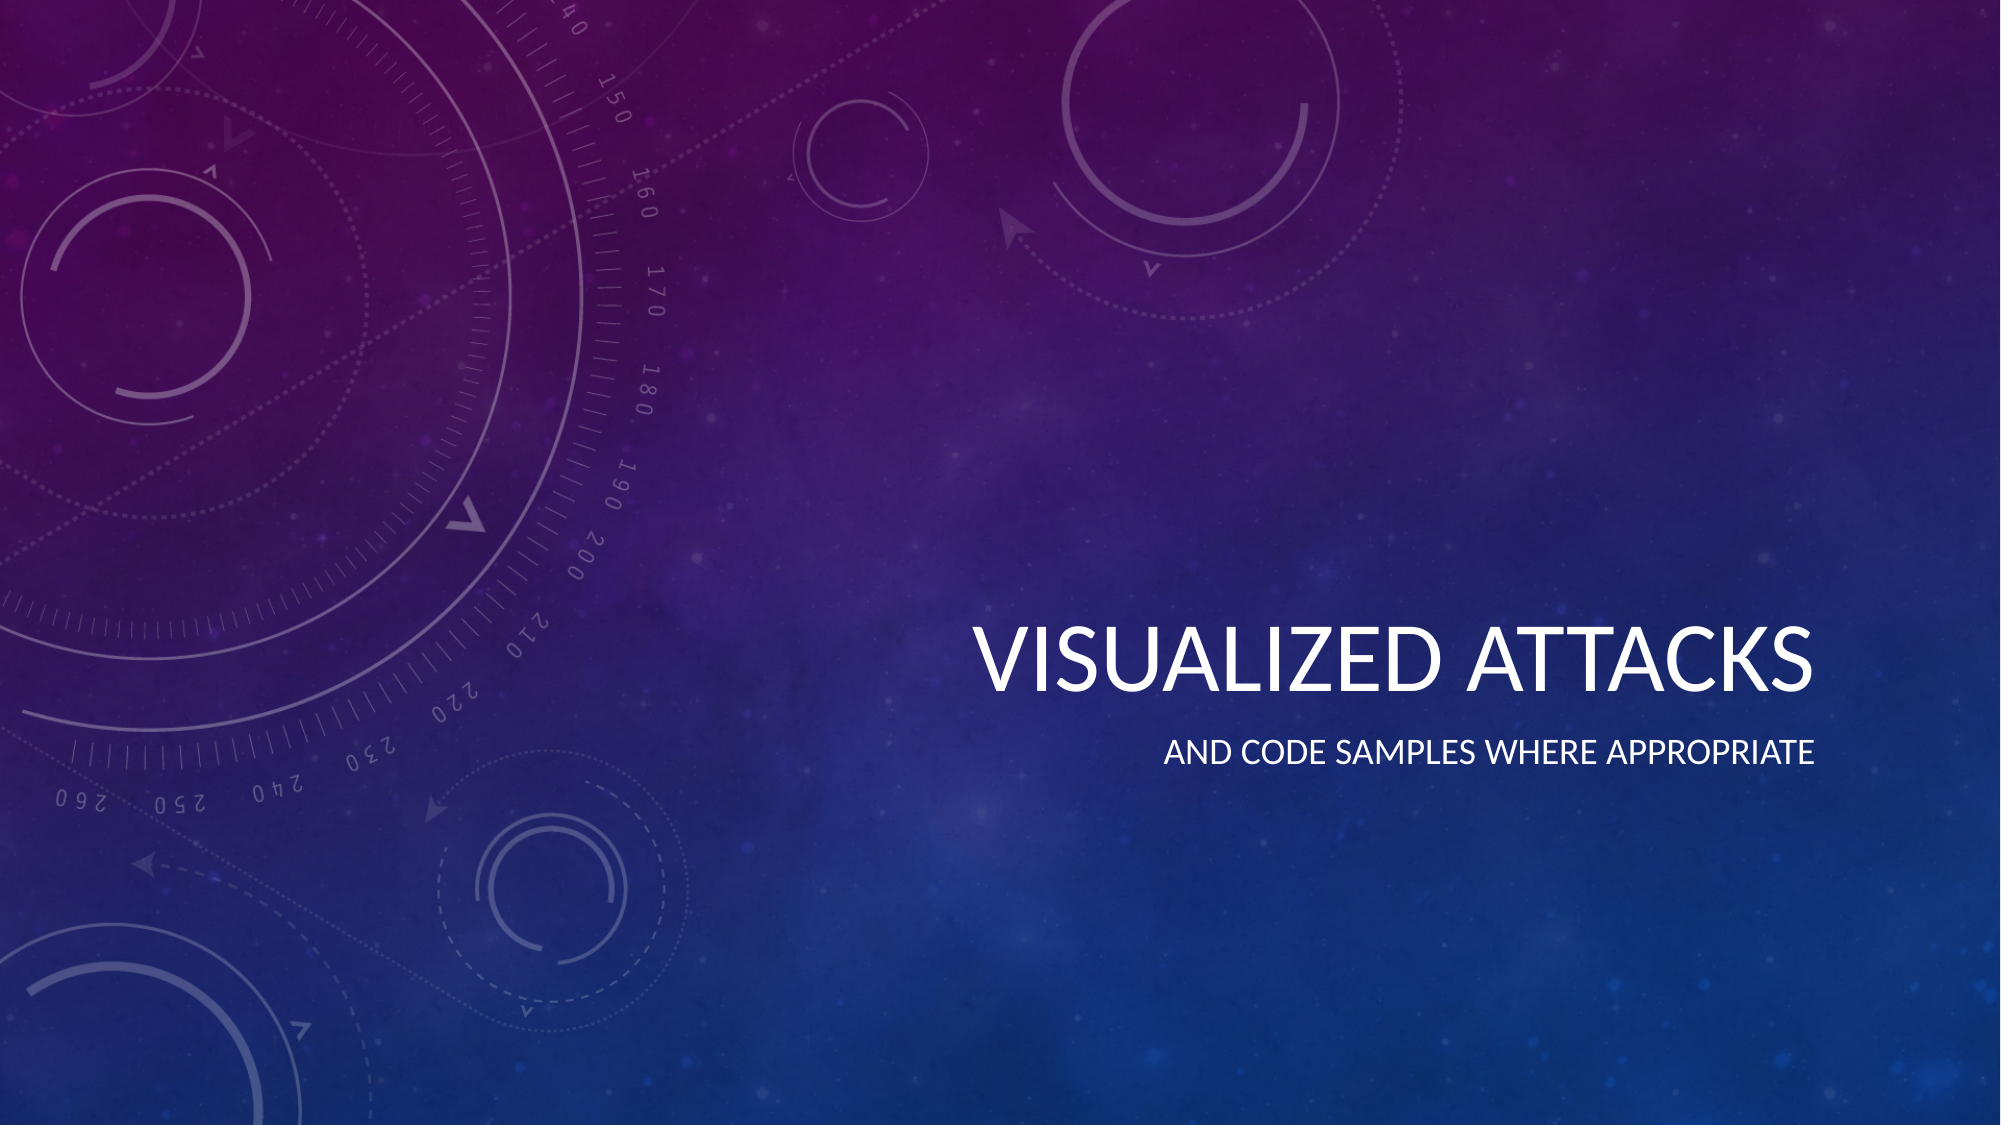

# Visualized Attacks
And code samples where appropriate